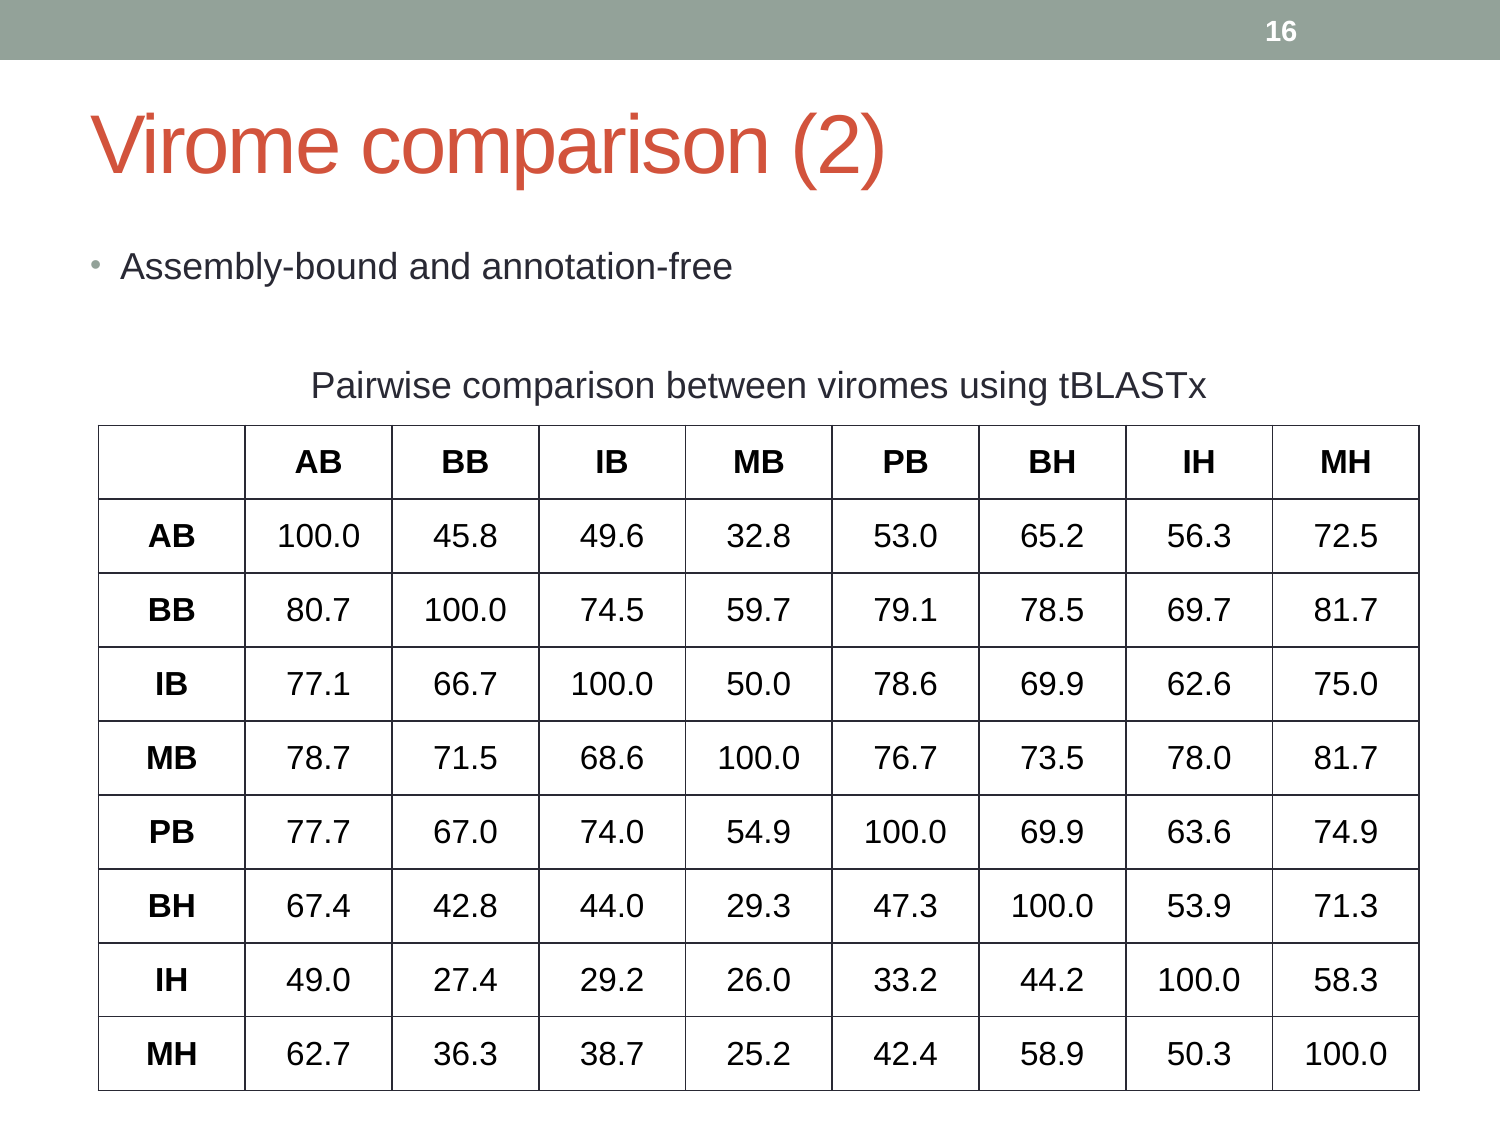

16
# Virome comparison (2)
Assembly-bound and annotation-free
Pairwise comparison between viromes using tBLASTx
|  | AB | BB | IB | MB | PB | BH | IH | MH |
| --- | --- | --- | --- | --- | --- | --- | --- | --- |
| AB | 100.0 | 45.8 | 49.6 | 32.8 | 53.0 | 65.2 | 56.3 | 72.5 |
| BB | 80.7 | 100.0 | 74.5 | 59.7 | 79.1 | 78.5 | 69.7 | 81.7 |
| IB | 77.1 | 66.7 | 100.0 | 50.0 | 78.6 | 69.9 | 62.6 | 75.0 |
| MB | 78.7 | 71.5 | 68.6 | 100.0 | 76.7 | 73.5 | 78.0 | 81.7 |
| PB | 77.7 | 67.0 | 74.0 | 54.9 | 100.0 | 69.9 | 63.6 | 74.9 |
| BH | 67.4 | 42.8 | 44.0 | 29.3 | 47.3 | 100.0 | 53.9 | 71.3 |
| IH | 49.0 | 27.4 | 29.2 | 26.0 | 33.2 | 44.2 | 100.0 | 58.3 |
| MH | 62.7 | 36.3 | 38.7 | 25.2 | 42.4 | 58.9 | 50.3 | 100.0 |